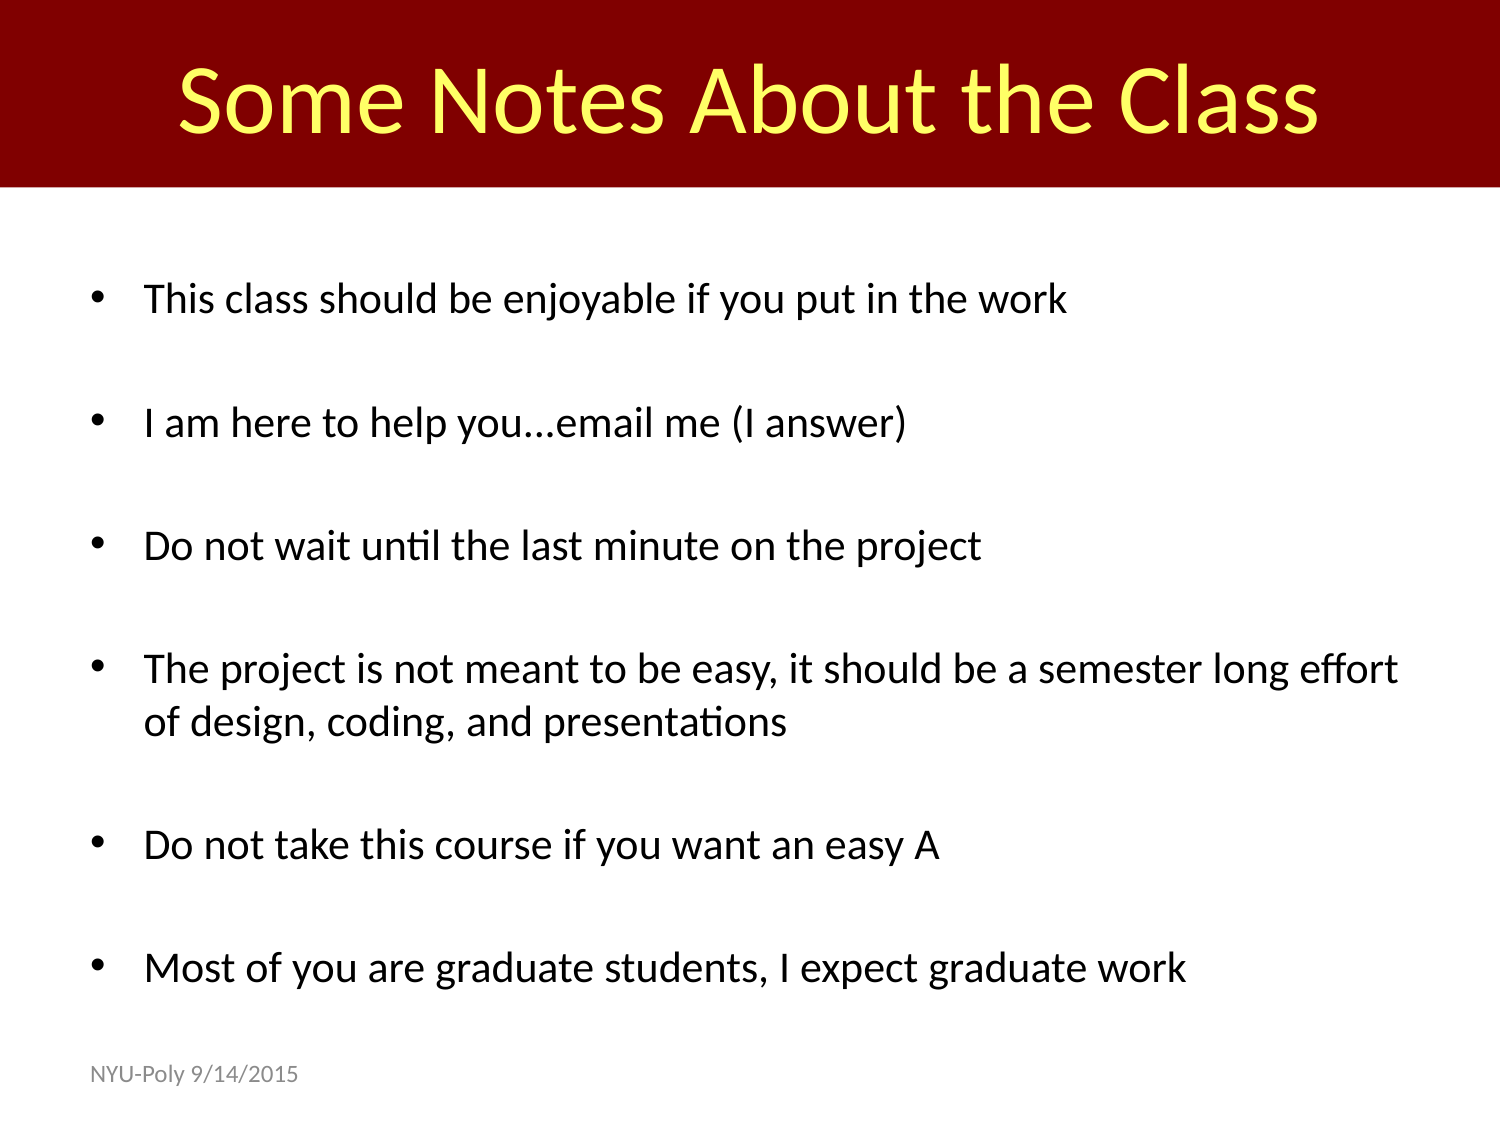

Some Notes About the Class
This class should be enjoyable if you put in the work

I am here to help you...email me (I answer)

Do not wait until the last minute on the project

The project is not meant to be easy, it should be a semester long effort of design, coding, and presentations

Do not take this course if you want an easy A

Most of you are graduate students, I expect graduate work
NYU-Poly 9/14/2015